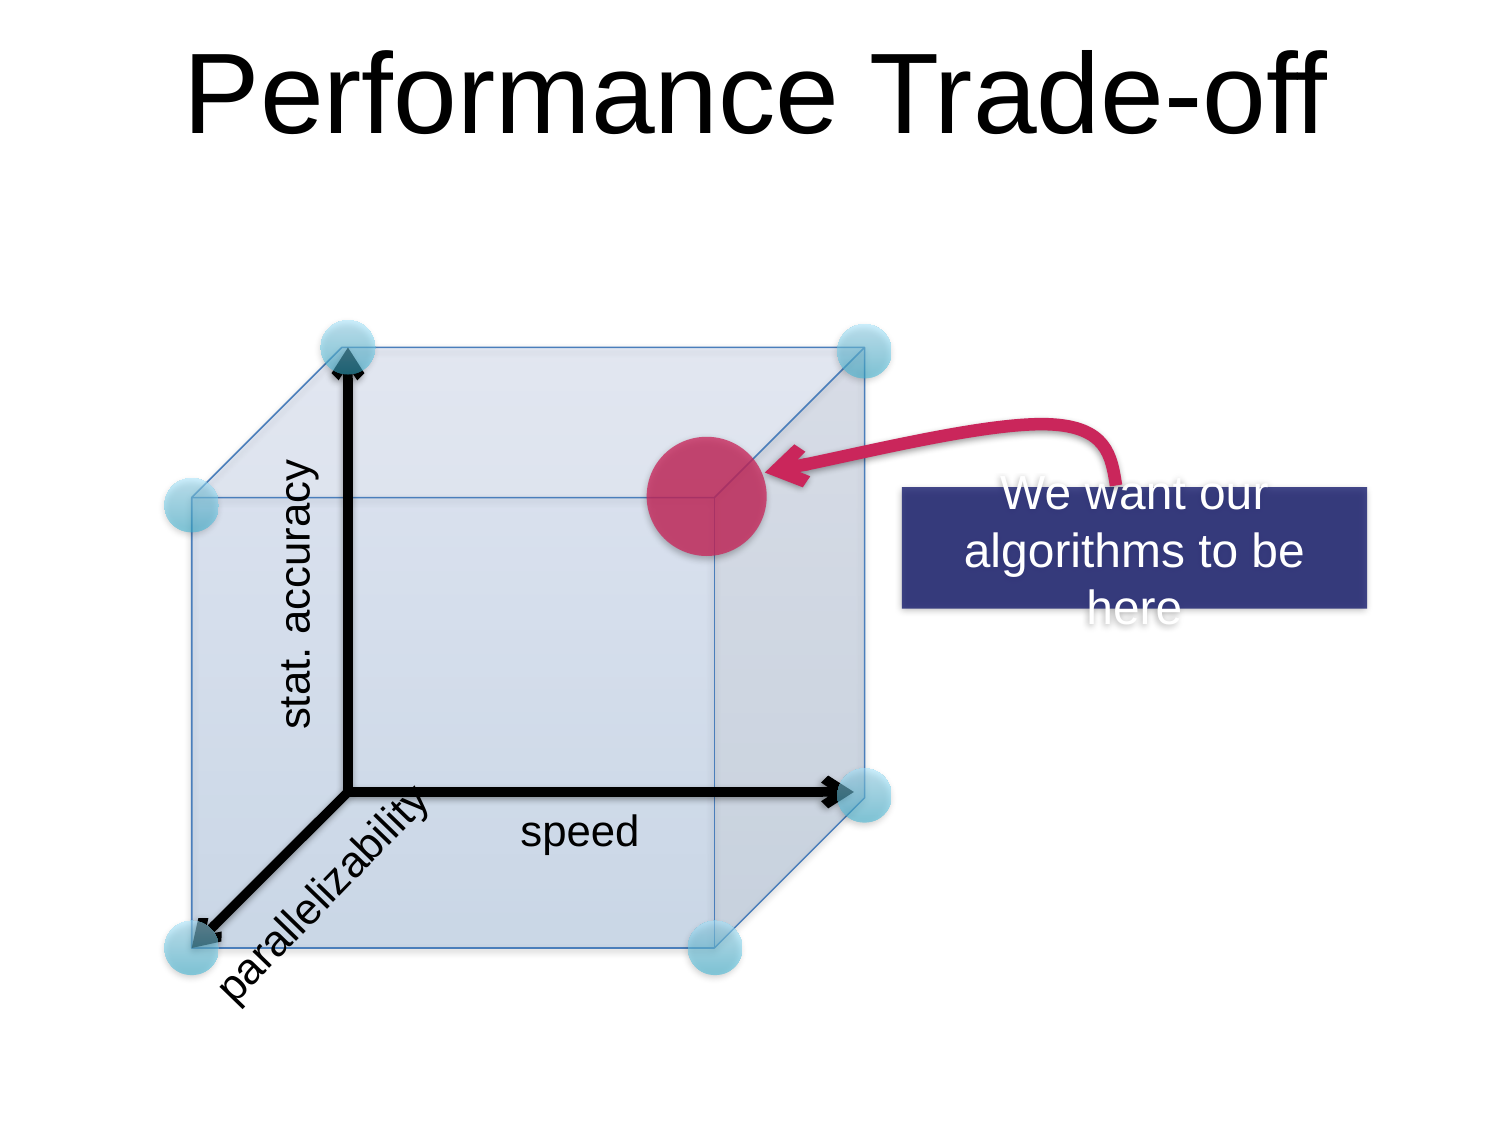

# Performance Trade-off

We want our algorithms to be here
stat. accuracy

speed
parallelizability